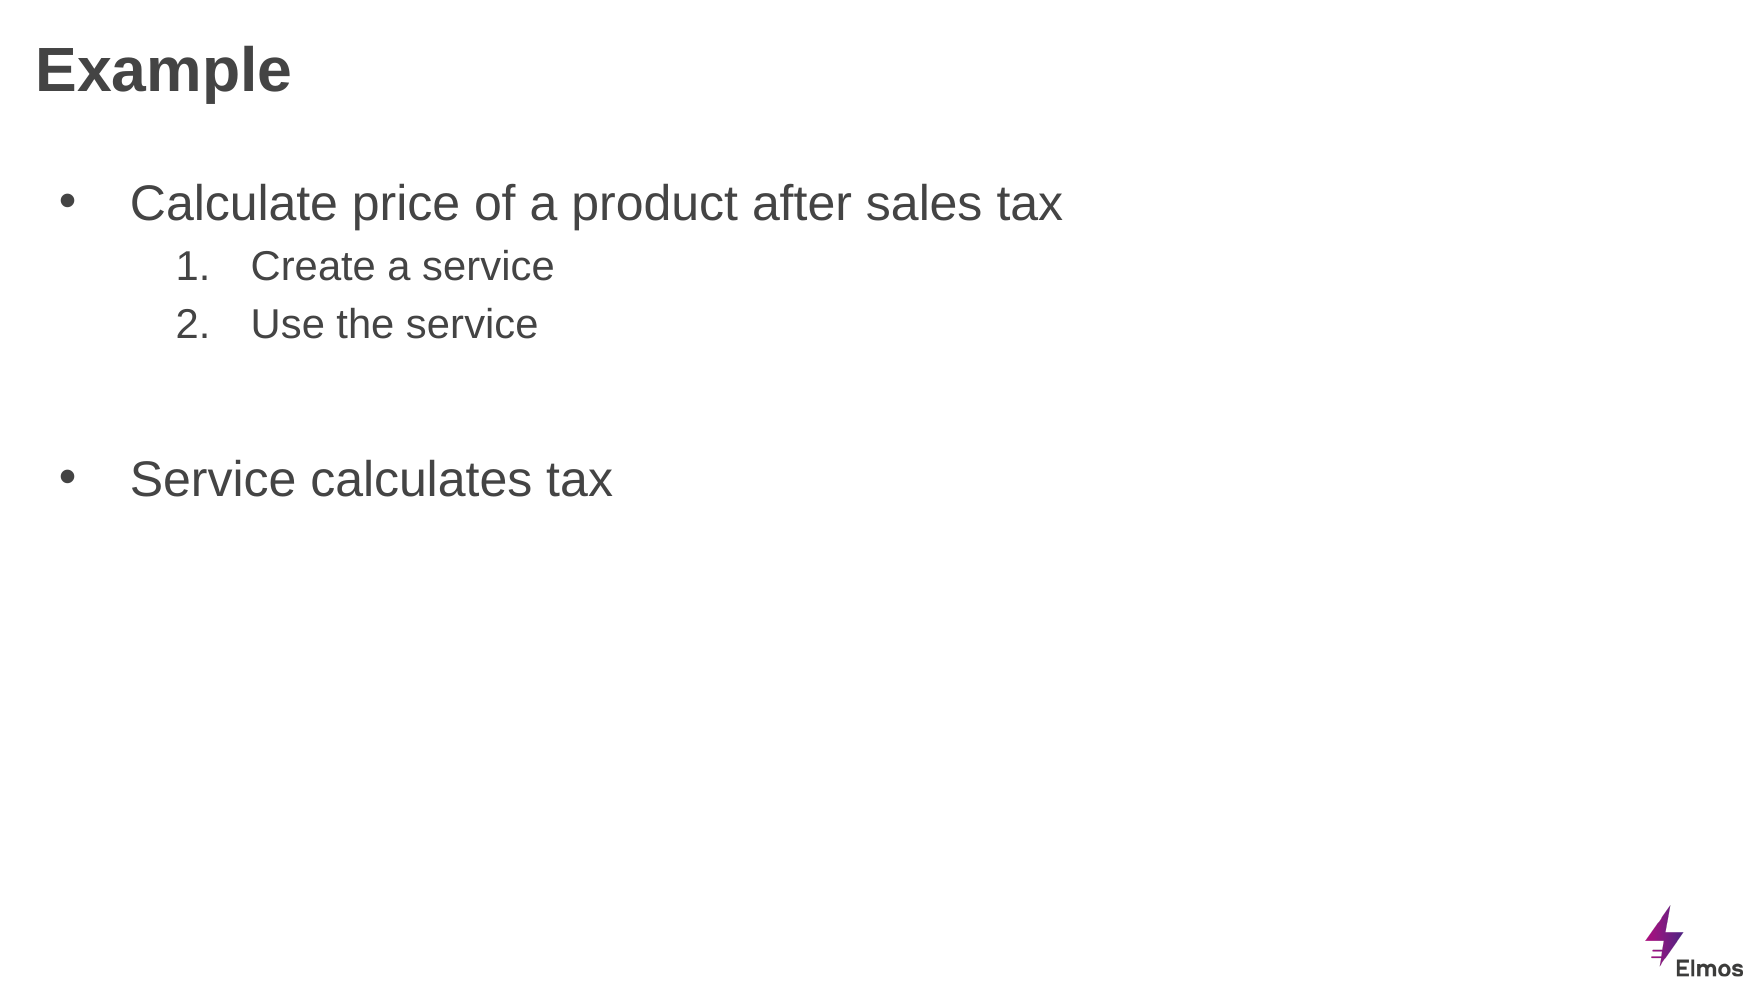

# Example
Calculate price of a product after sales tax
Create a service
Use the service

Service calculates tax